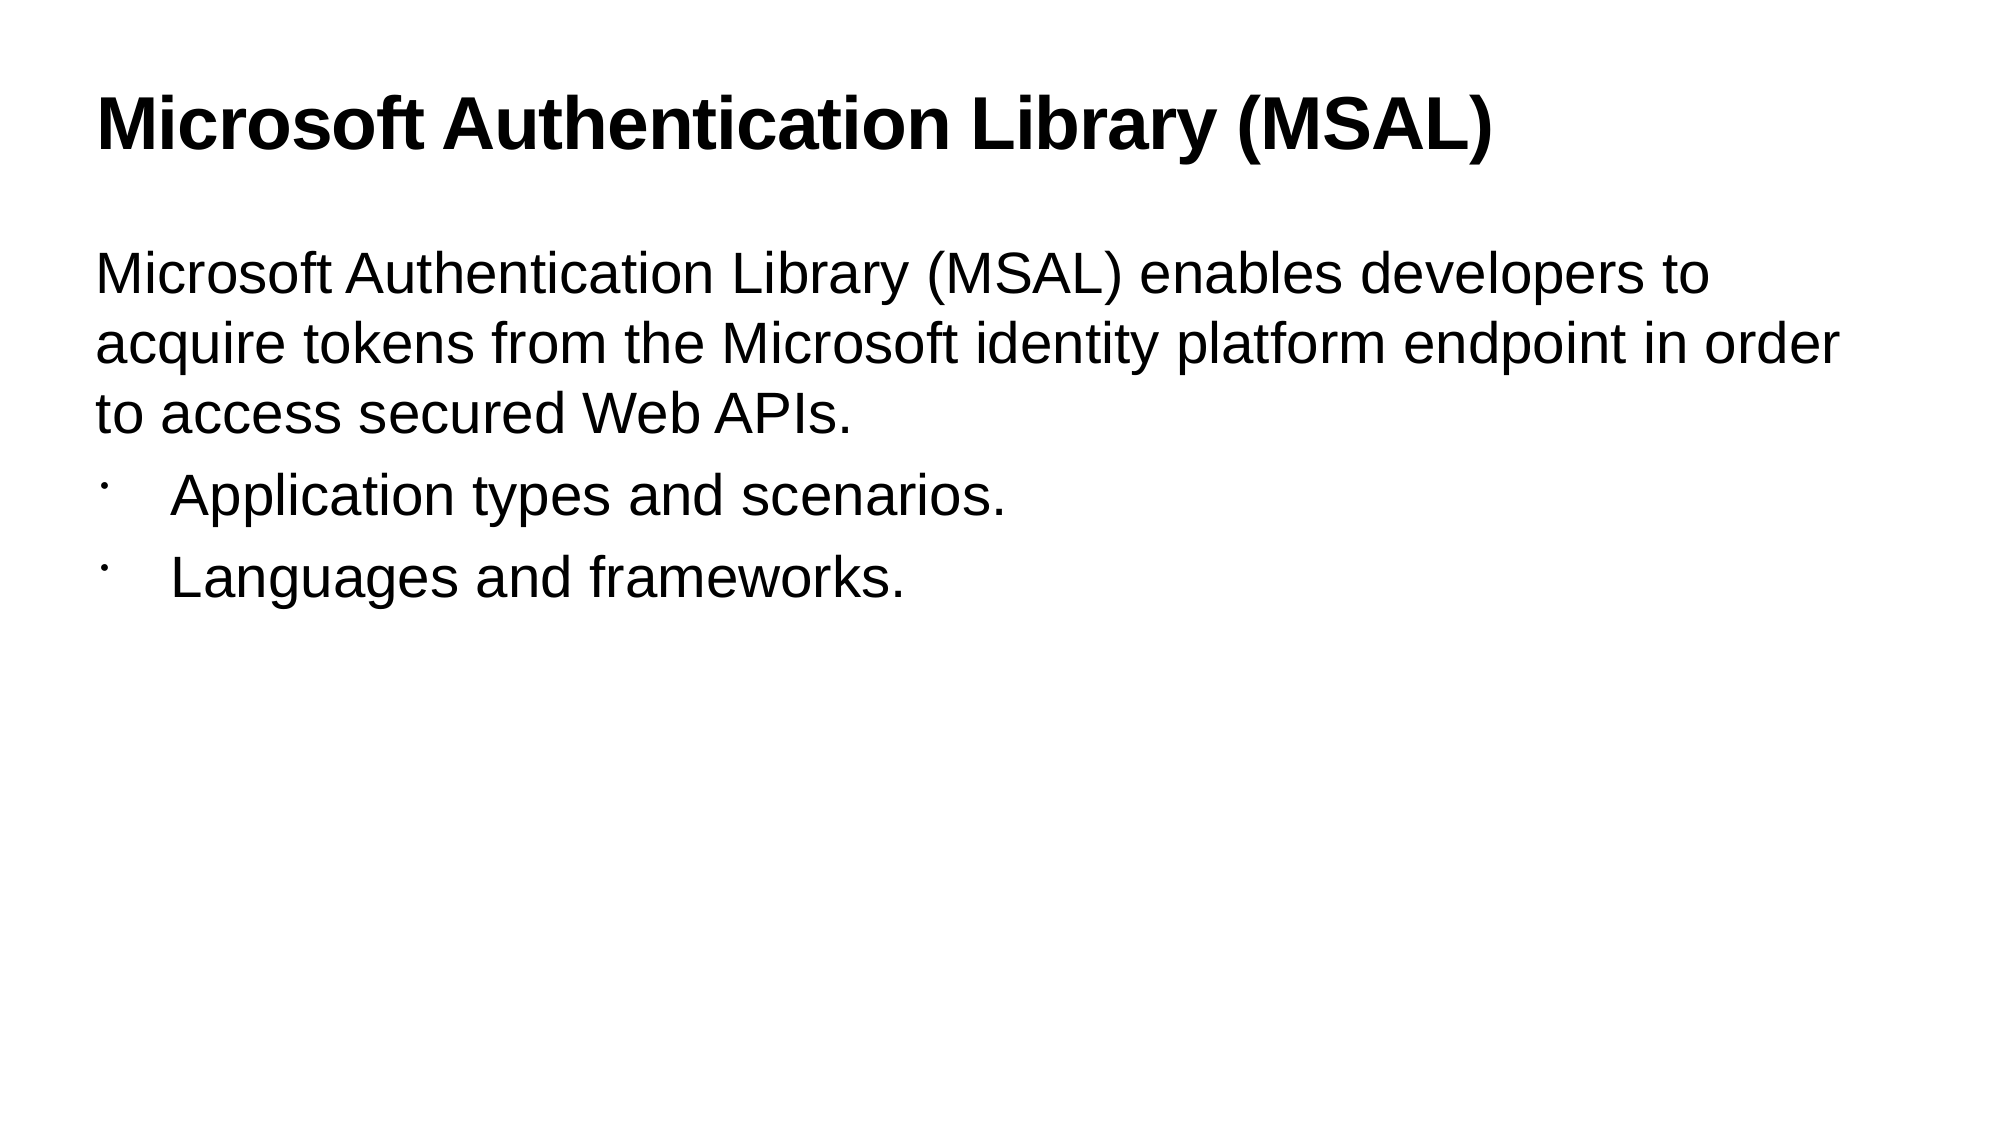

# Microsoft Authentication Library (MSAL)
Microsoft Authentication Library (MSAL) enables developers to acquire tokens from the Microsoft identity platform endpoint in order to access secured Web APIs.
Application types and scenarios.
Languages and frameworks.